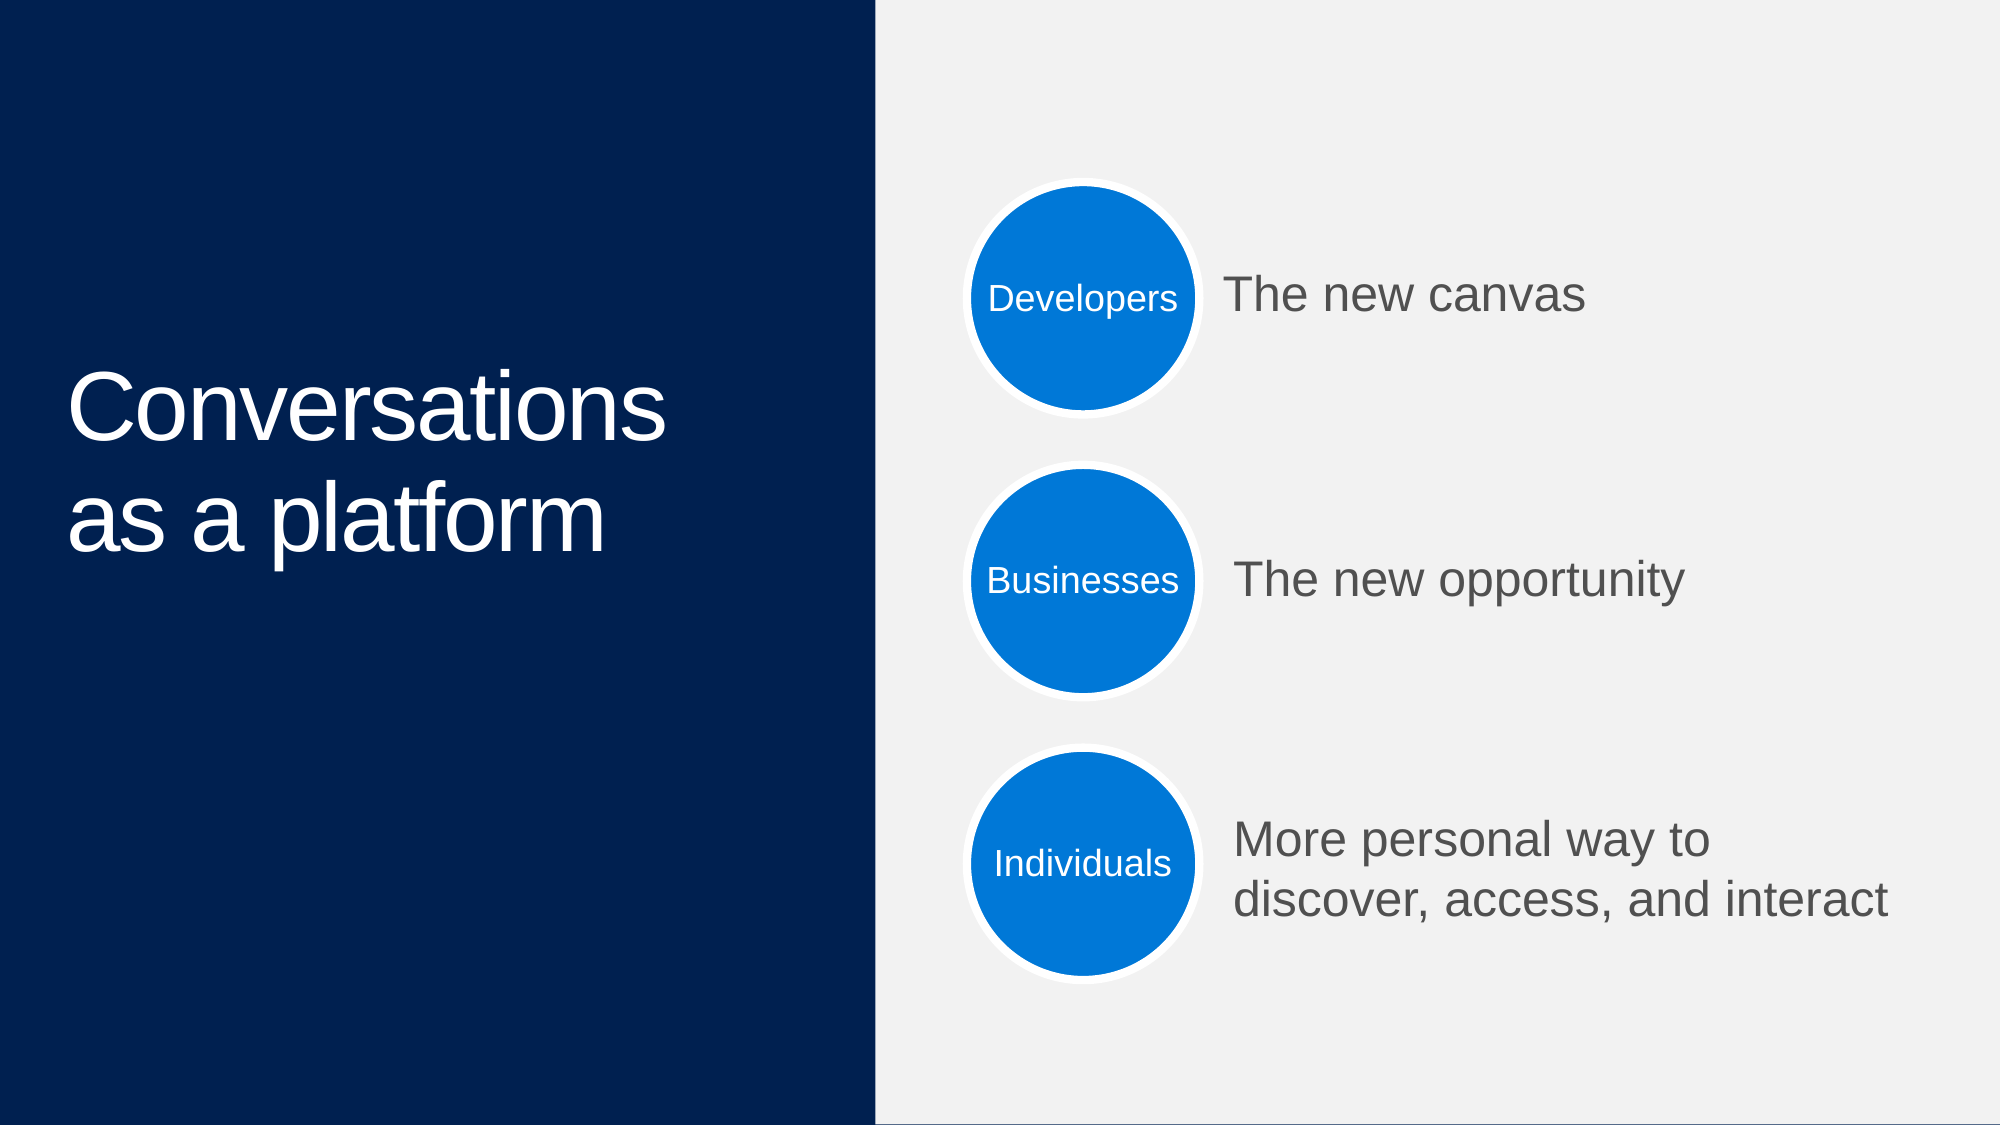

Developers
The new canvas
Conversations
as a platform
Businesses
The new opportunity
Individuals
More personal way to
discover, access, and interact